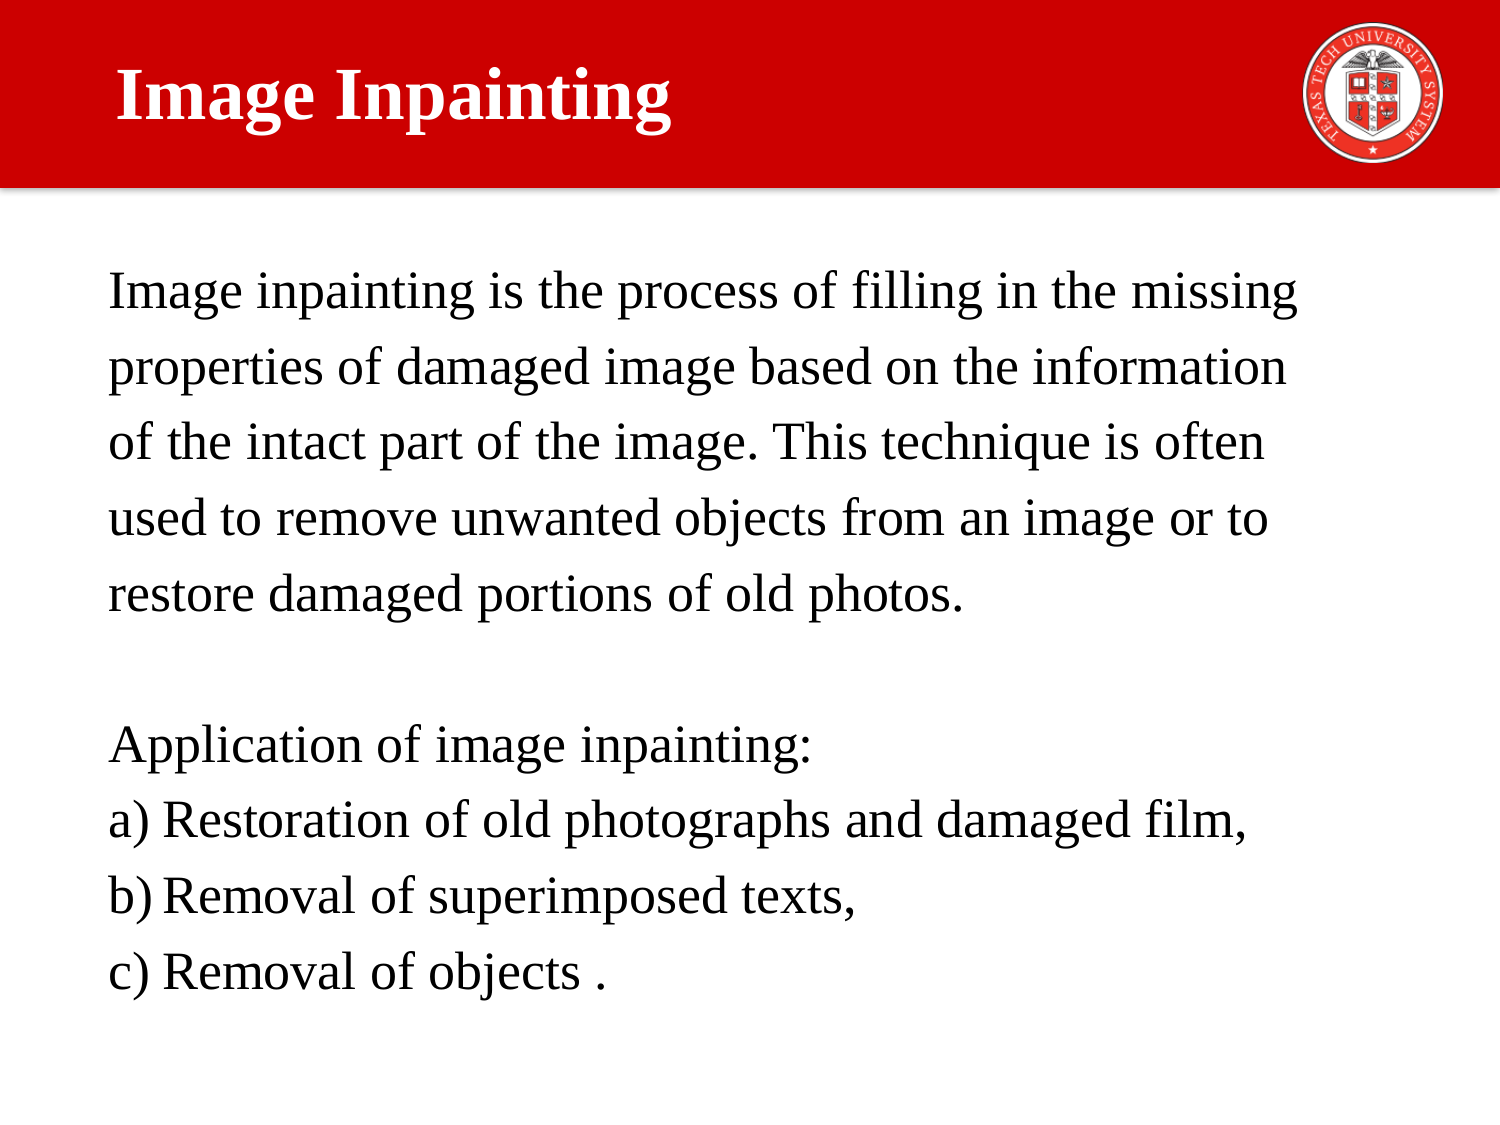

# Image Inpainting
Image inpainting is the process of filling in the missing
properties of damaged image based on the information
of the intact part of the image. This technique is often
used to remove unwanted objects from an image or to
restore damaged portions of old photos.

Application of image inpainting:
Restoration of old photographs and damaged film,
Removal of superimposed texts,
Removal of objects .